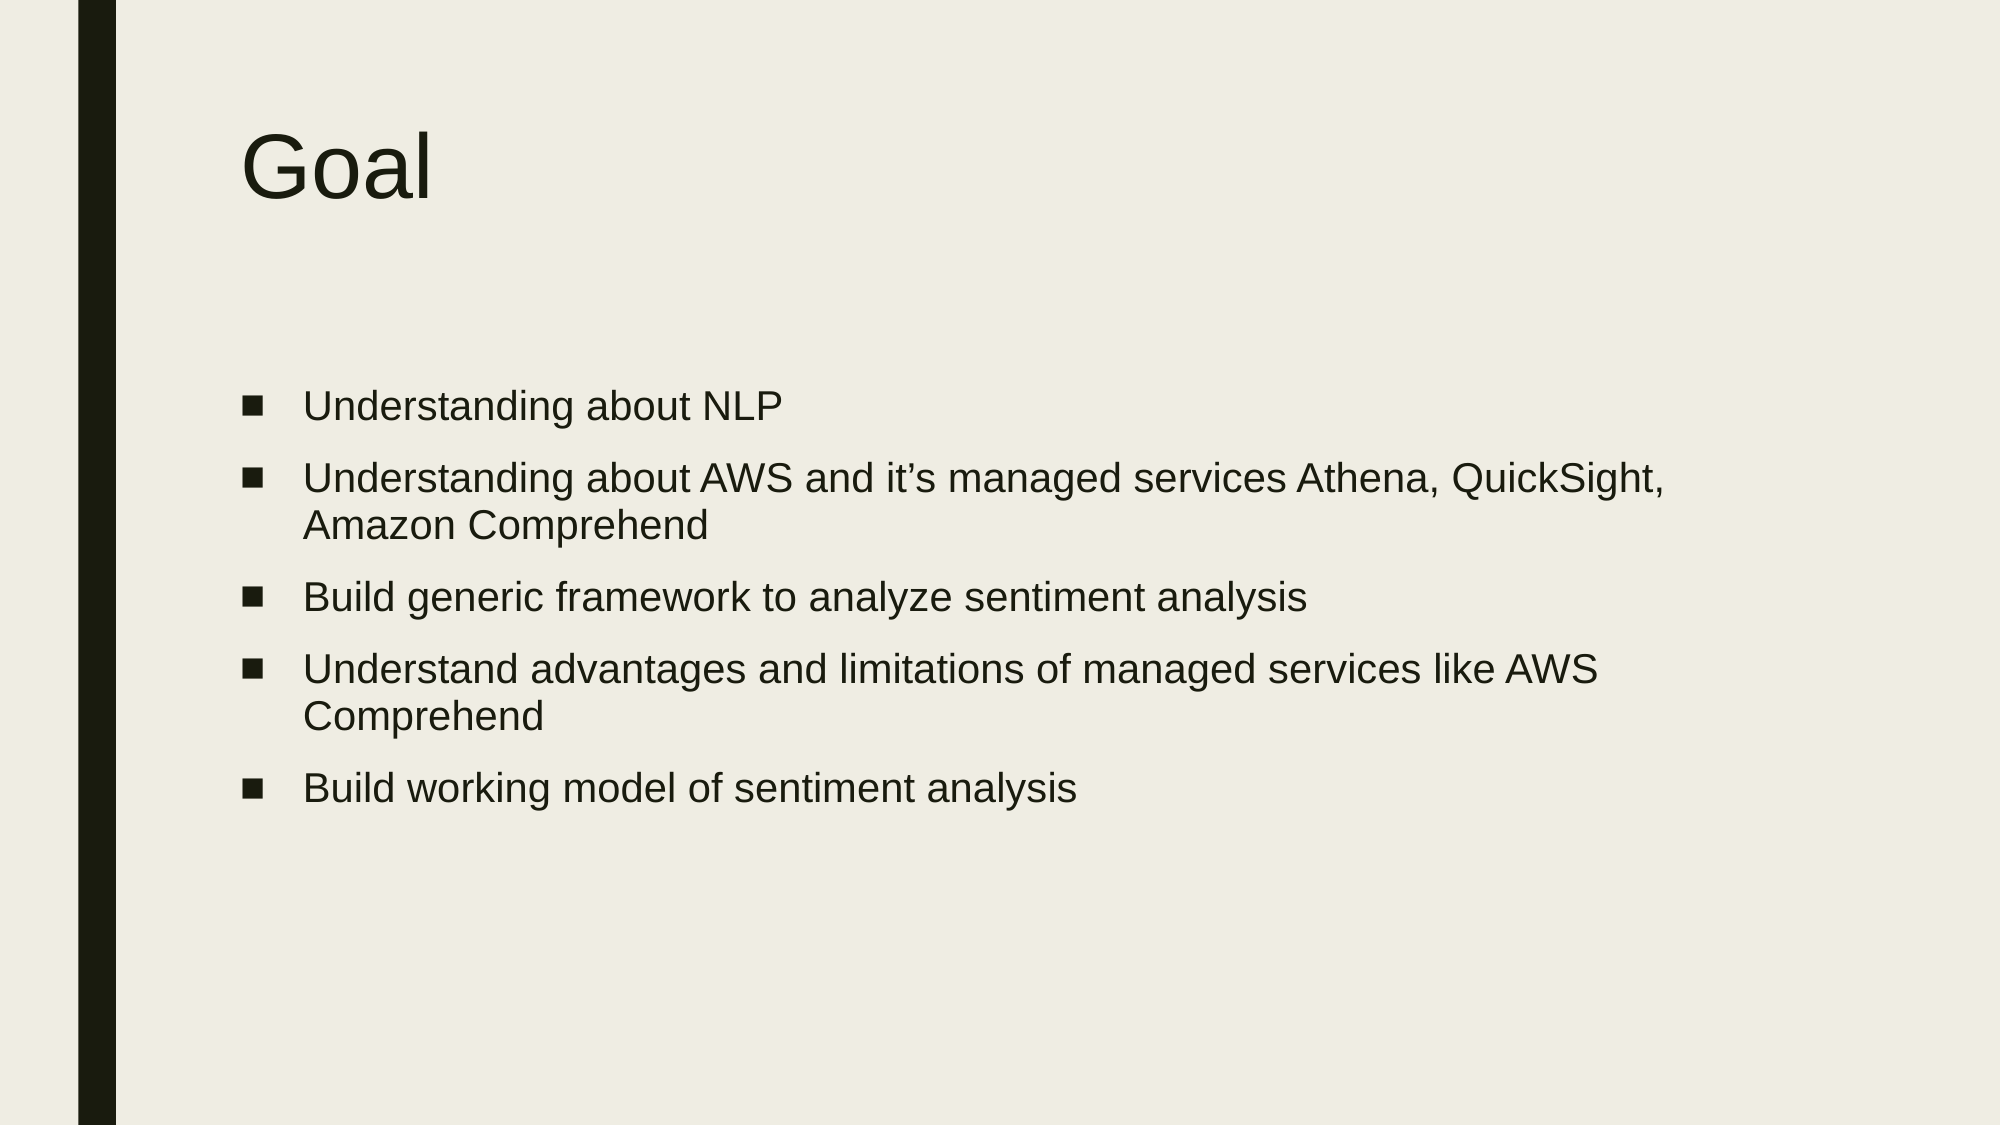

# Goal
Understanding about NLP
Understanding about AWS and it’s managed services Athena, QuickSight, Amazon Comprehend
Build generic framework to analyze sentiment analysis
Understand advantages and limitations of managed services like AWS Comprehend
Build working model of sentiment analysis